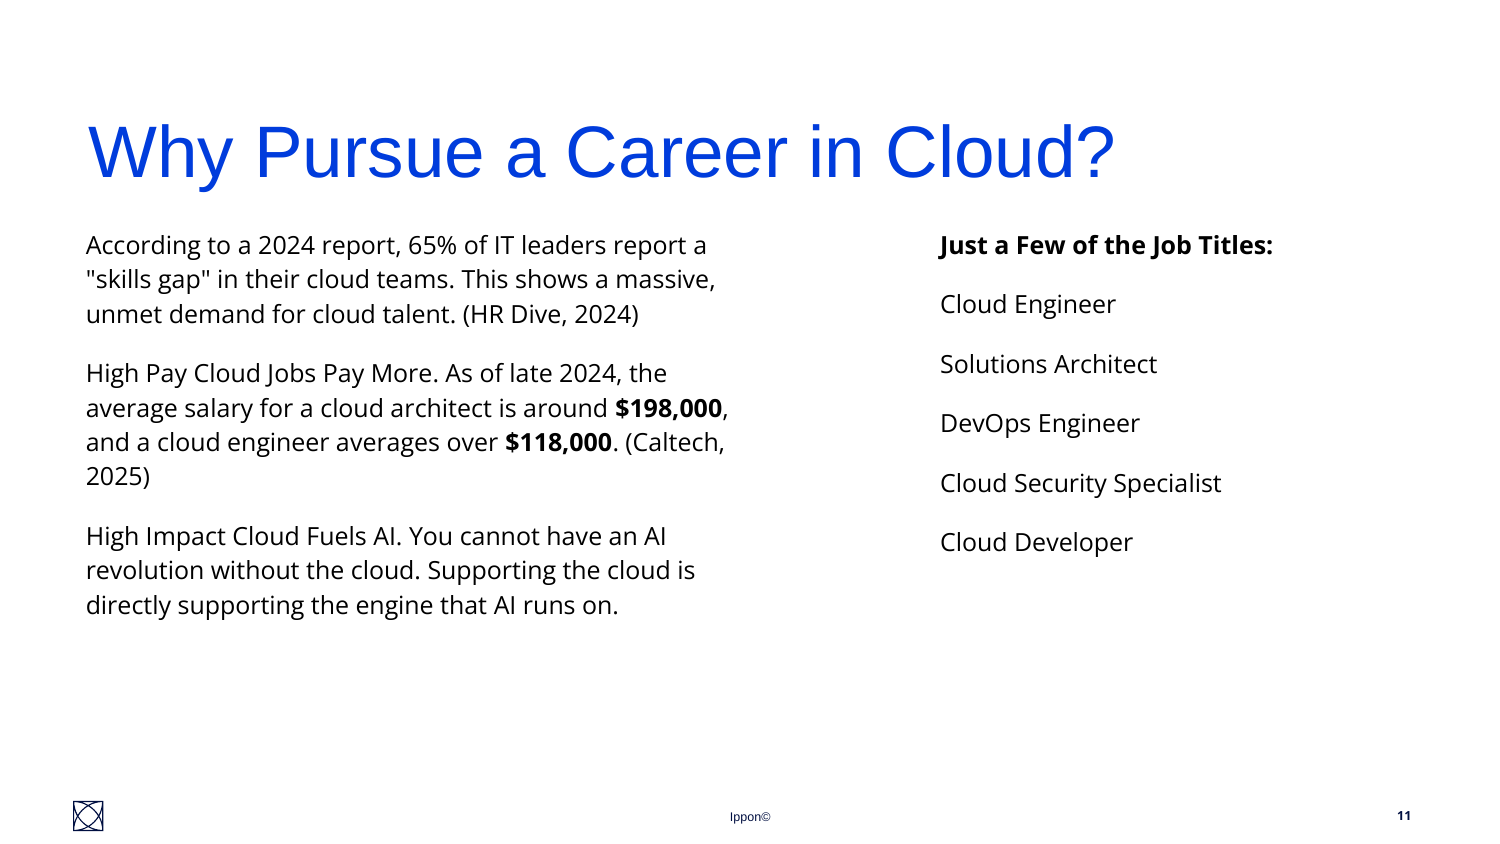

# Why Pursue a Career in Cloud?
According to a 2024 report, 65% of IT leaders report a "skills gap" in their cloud teams. This shows a massive, unmet demand for cloud talent. (HR Dive, 2024)
High Pay Cloud Jobs Pay More. As of late 2024, the average salary for a cloud architect is around $198,000, and a cloud engineer averages over $118,000. (Caltech, 2025)
High Impact Cloud Fuels AI. You cannot have an AI revolution without the cloud. Supporting the cloud is directly supporting the engine that AI runs on.

Just a Few of the Job Titles:
Cloud Engineer
Solutions Architect
DevOps Engineer
Cloud Security Specialist
Cloud Developer
11